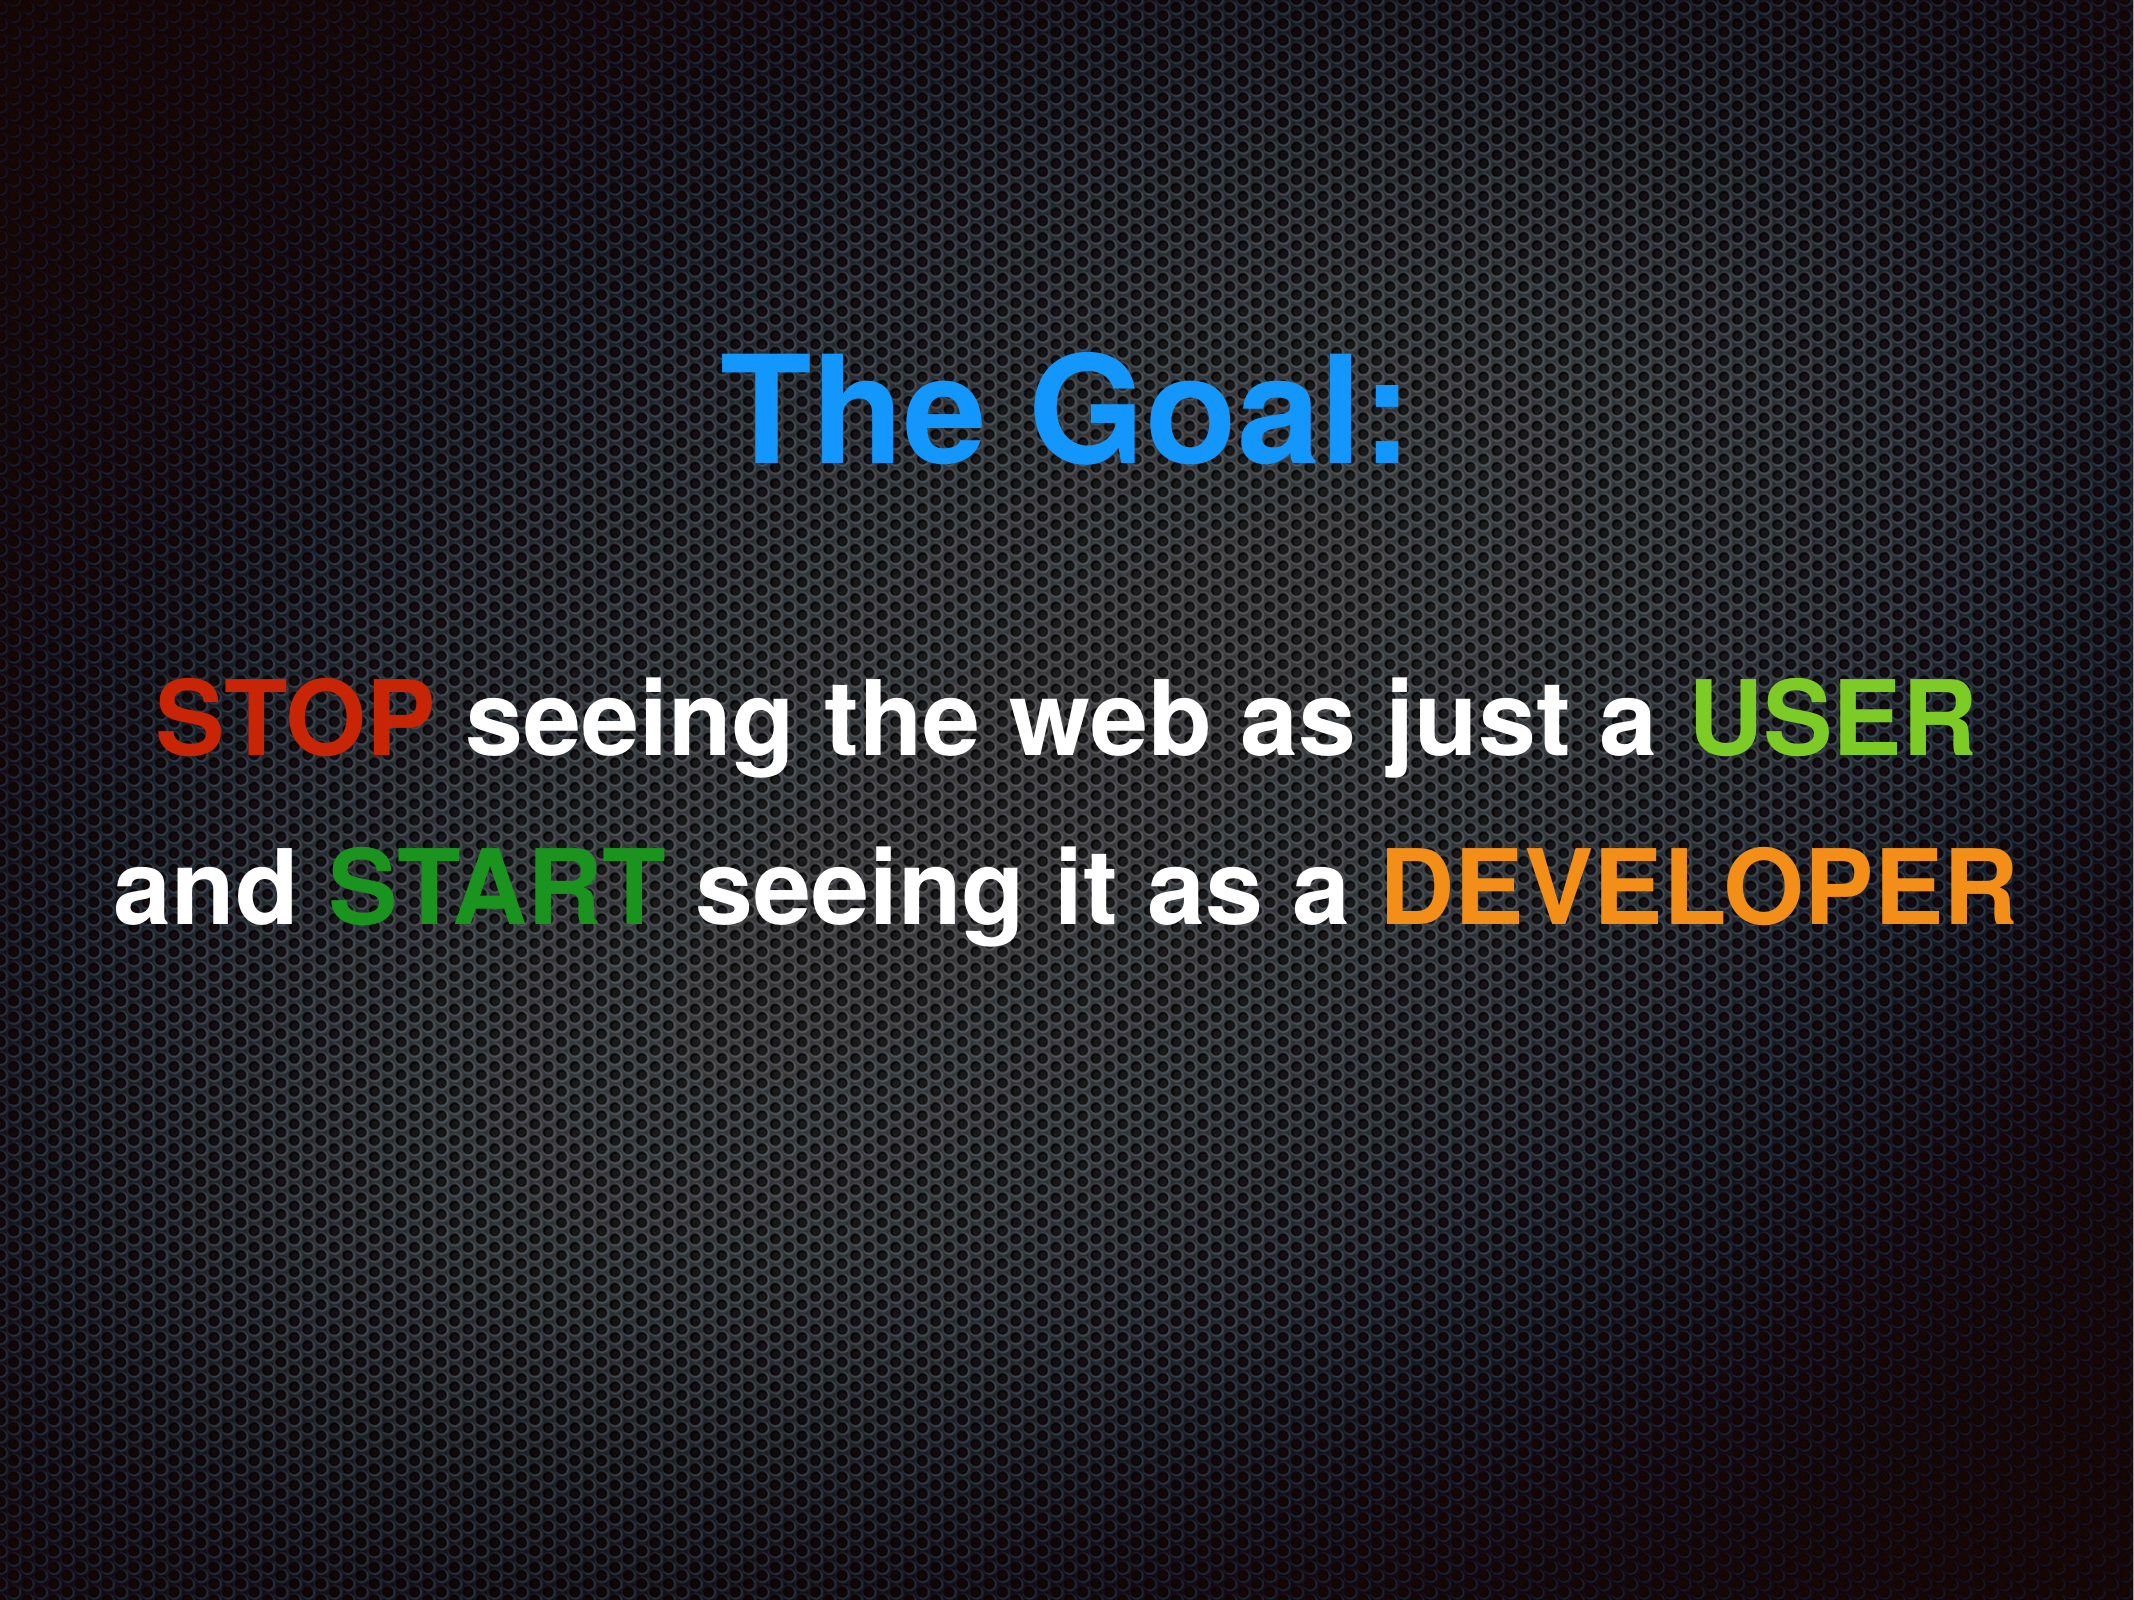

The Goal:
STOP seeing the web as just a USER
and START seeing it as a DEVELOPER